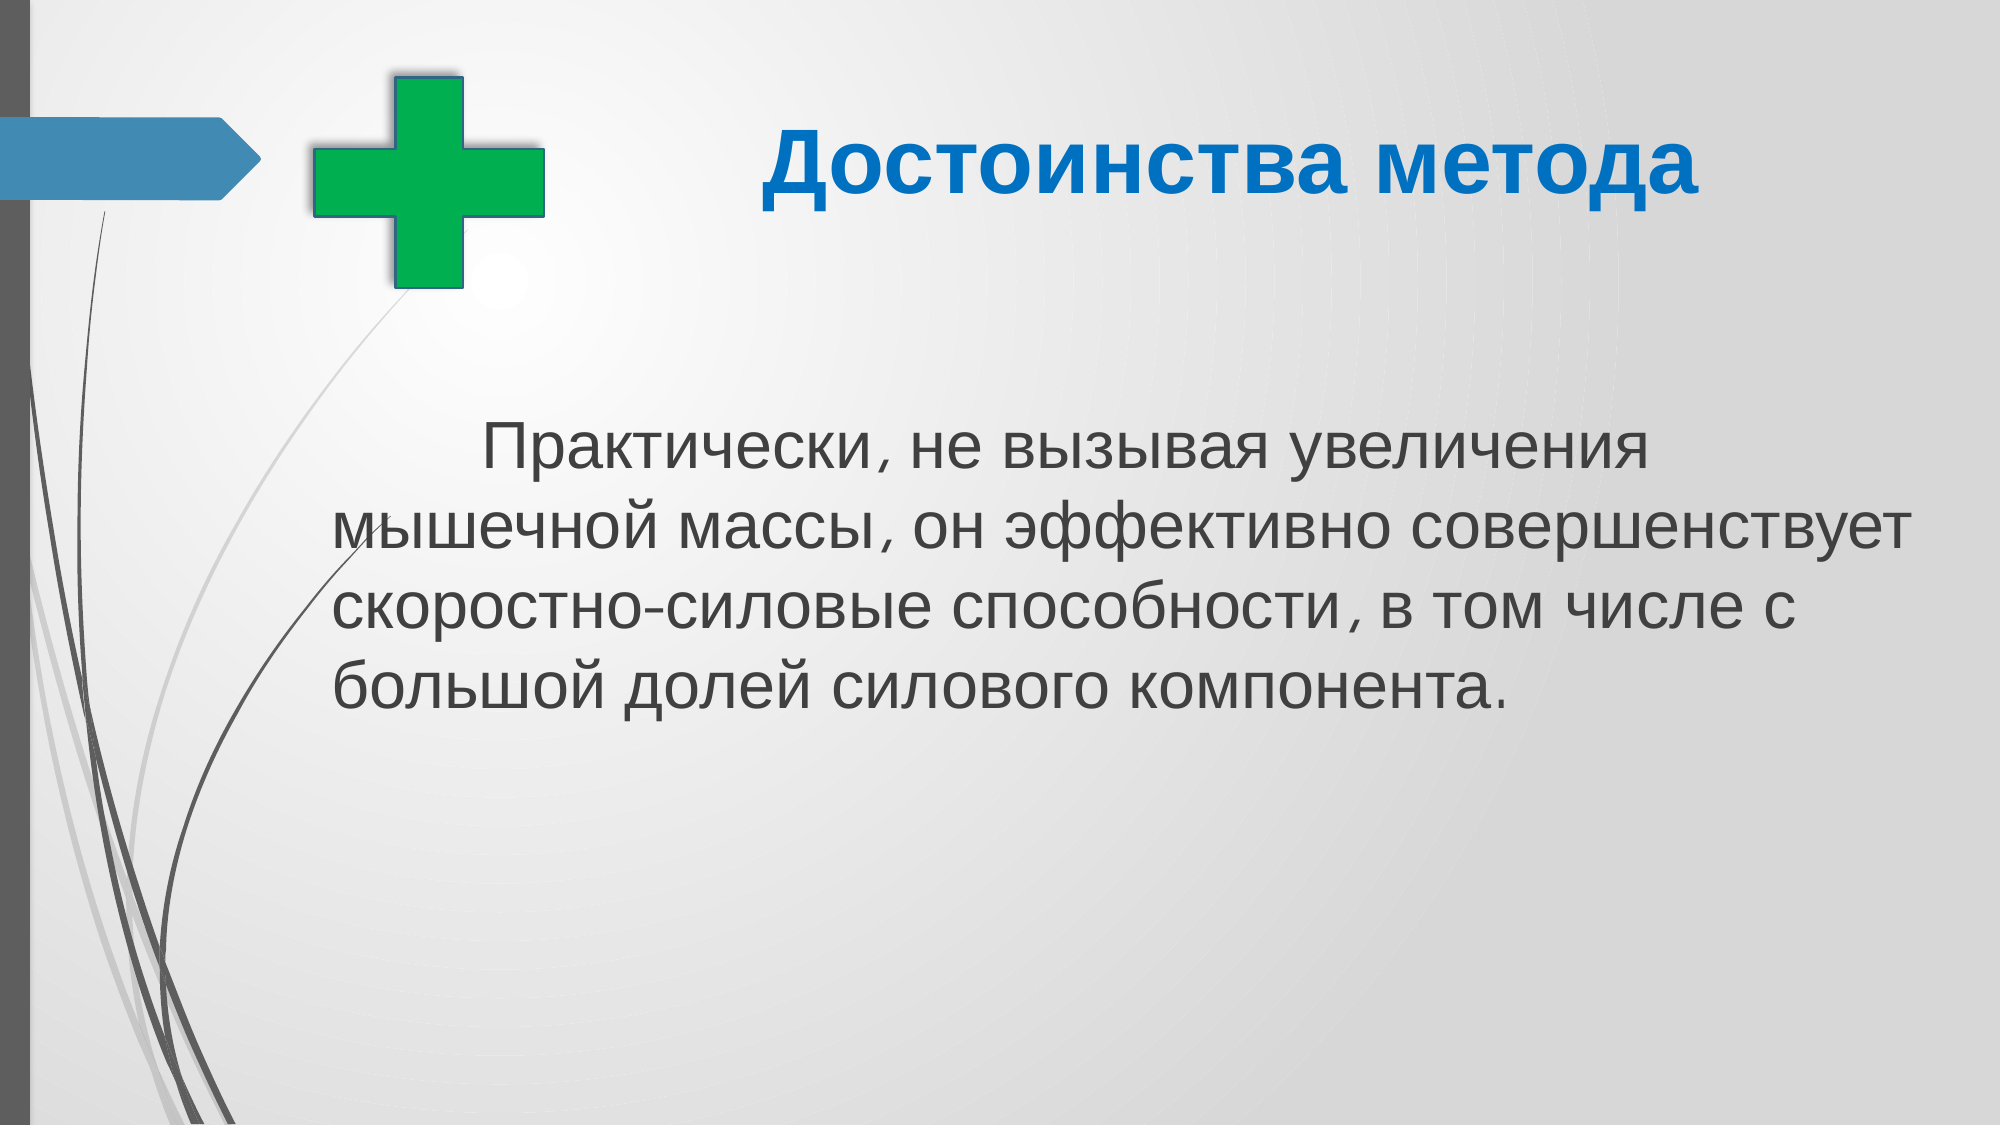

# Достоинства метода
	Практи­чески, не вызывая увеличения мышечной массы, он эффективно совершенствует скоростно-силовые способности, в том числе с большой долей силового компонента.